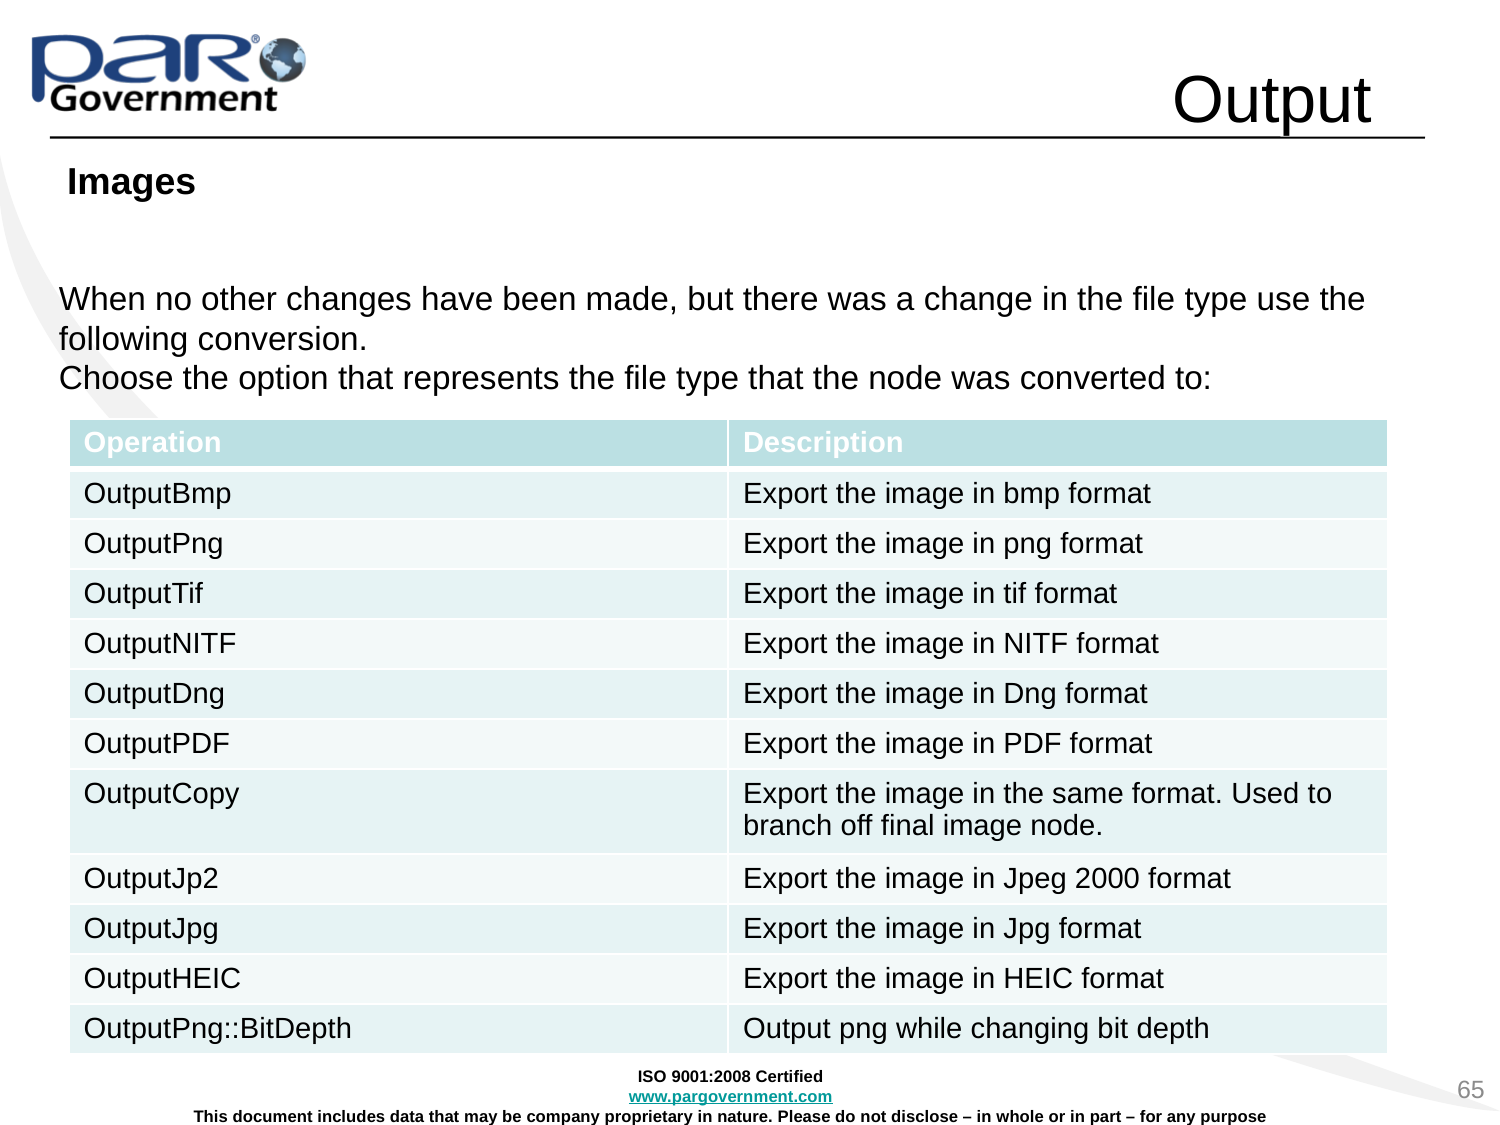

# Output
Images
When no other changes have been made, but there was a change in the file type use the following conversion.
Choose the option that represents the file type that the node was converted to:
| Operation | Description |
| --- | --- |
| OutputBmp | Export the image in bmp format |
| OutputPng | Export the image in png format |
| OutputTif | Export the image in tif format |
| OutputNITF | Export the image in NITF format |
| OutputDng | Export the image in Dng format |
| OutputPDF | Export the image in PDF format |
| OutputCopy | Export the image in the same format. Used to branch off final image node. |
| OutputJp2 | Export the image in Jpeg 2000 format |
| OutputJpg | Export the image in Jpg format |
| OutputHEIC | Export the image in HEIC format |
| OutputPng::BitDepth | Output png while changing bit depth |
65